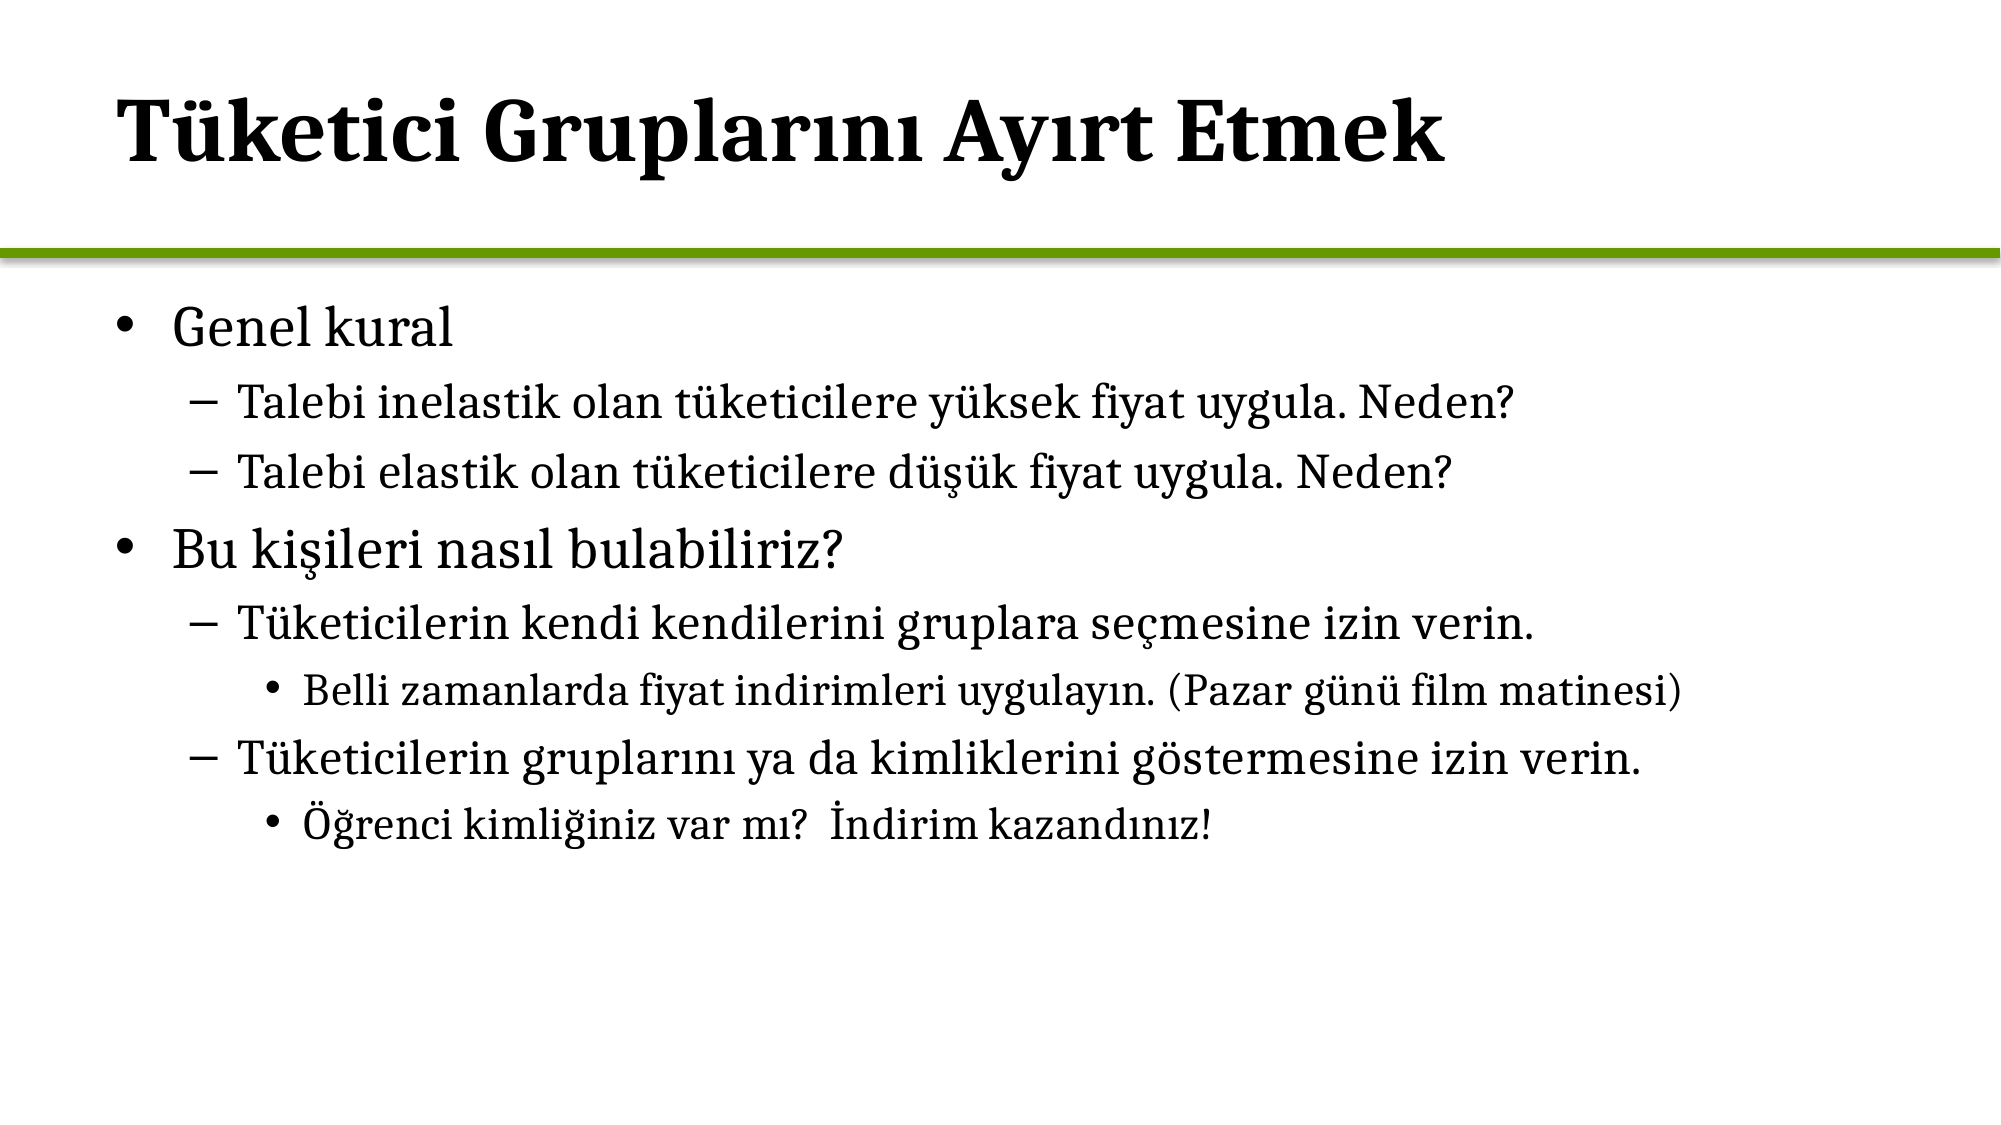

# Tüketici Gruplarını Ayırt Etmek
Genel kural
Talebi inelastik olan tüketicilere yüksek fiyat uygula. Neden?
Talebi elastik olan tüketicilere düşük fiyat uygula. Neden?
Bu kişileri nasıl bulabiliriz?
Tüketicilerin kendi kendilerini gruplara seçmesine izin verin.
Belli zamanlarda fiyat indirimleri uygulayın. (Pazar günü film matinesi)
Tüketicilerin gruplarını ya da kimliklerini göstermesine izin verin.
Öğrenci kimliğiniz var mı?  İndirim kazandınız!